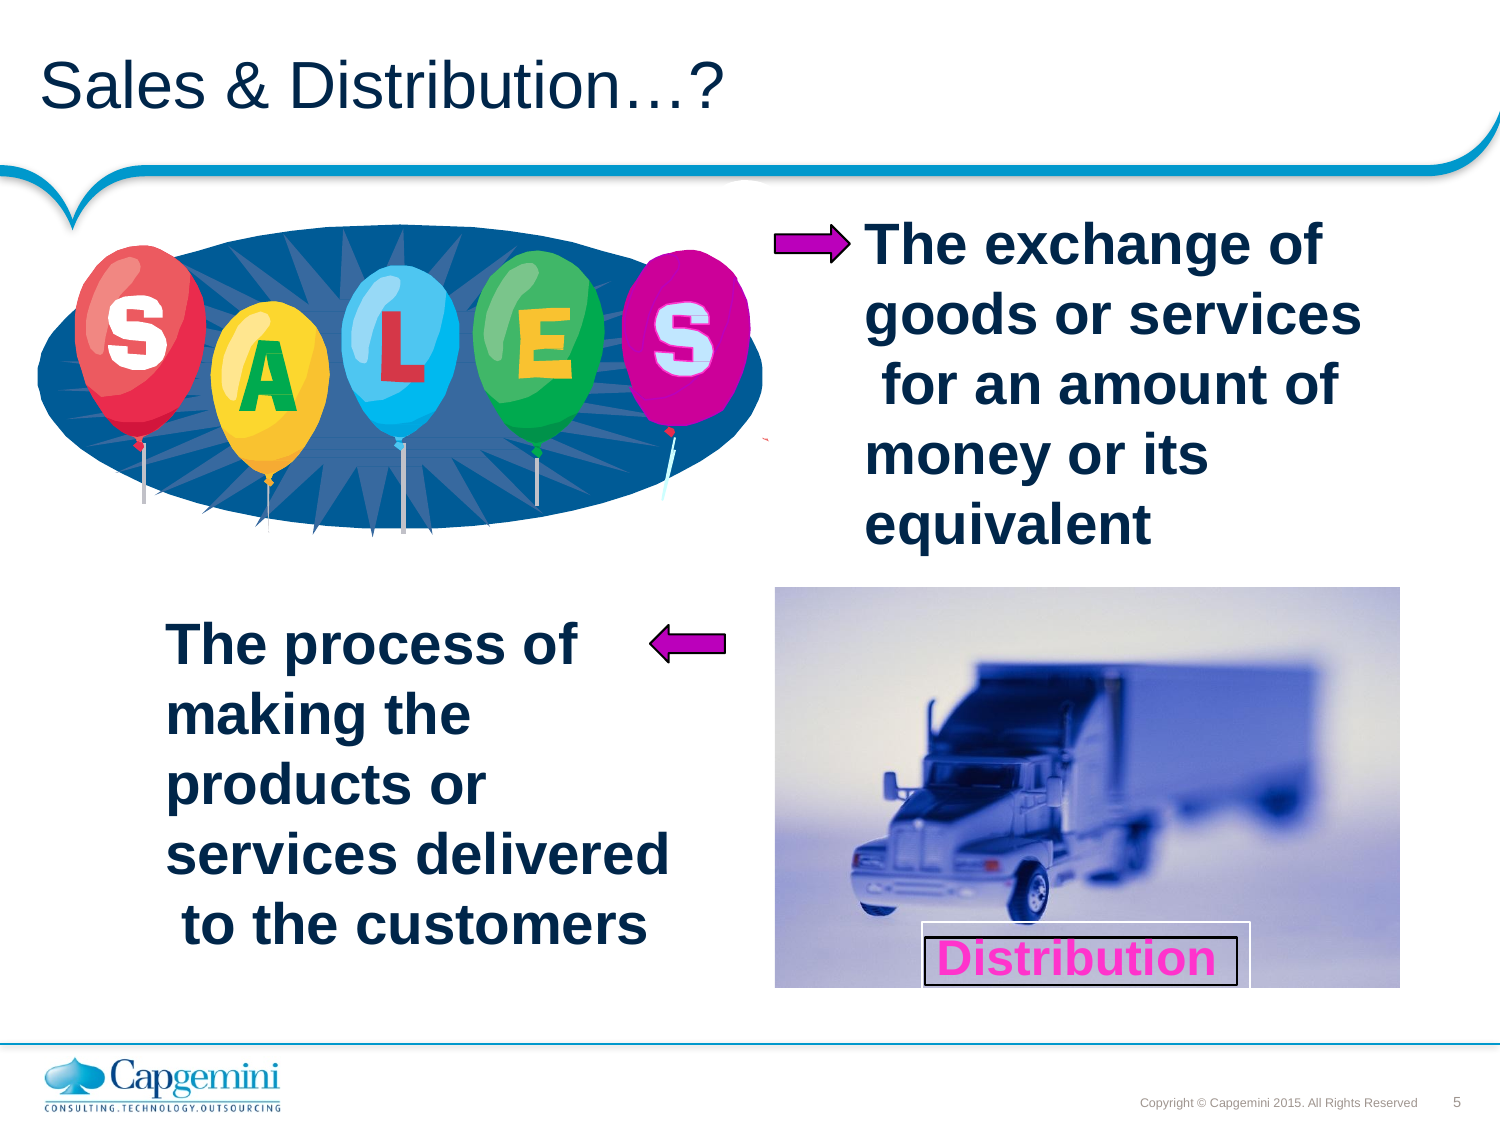

# Sales & Distribution…?

The exchange of  goods or services  for an amount of  money or its  equivalent

The process of  making the  products or  services delivered  to the customers

Distribution